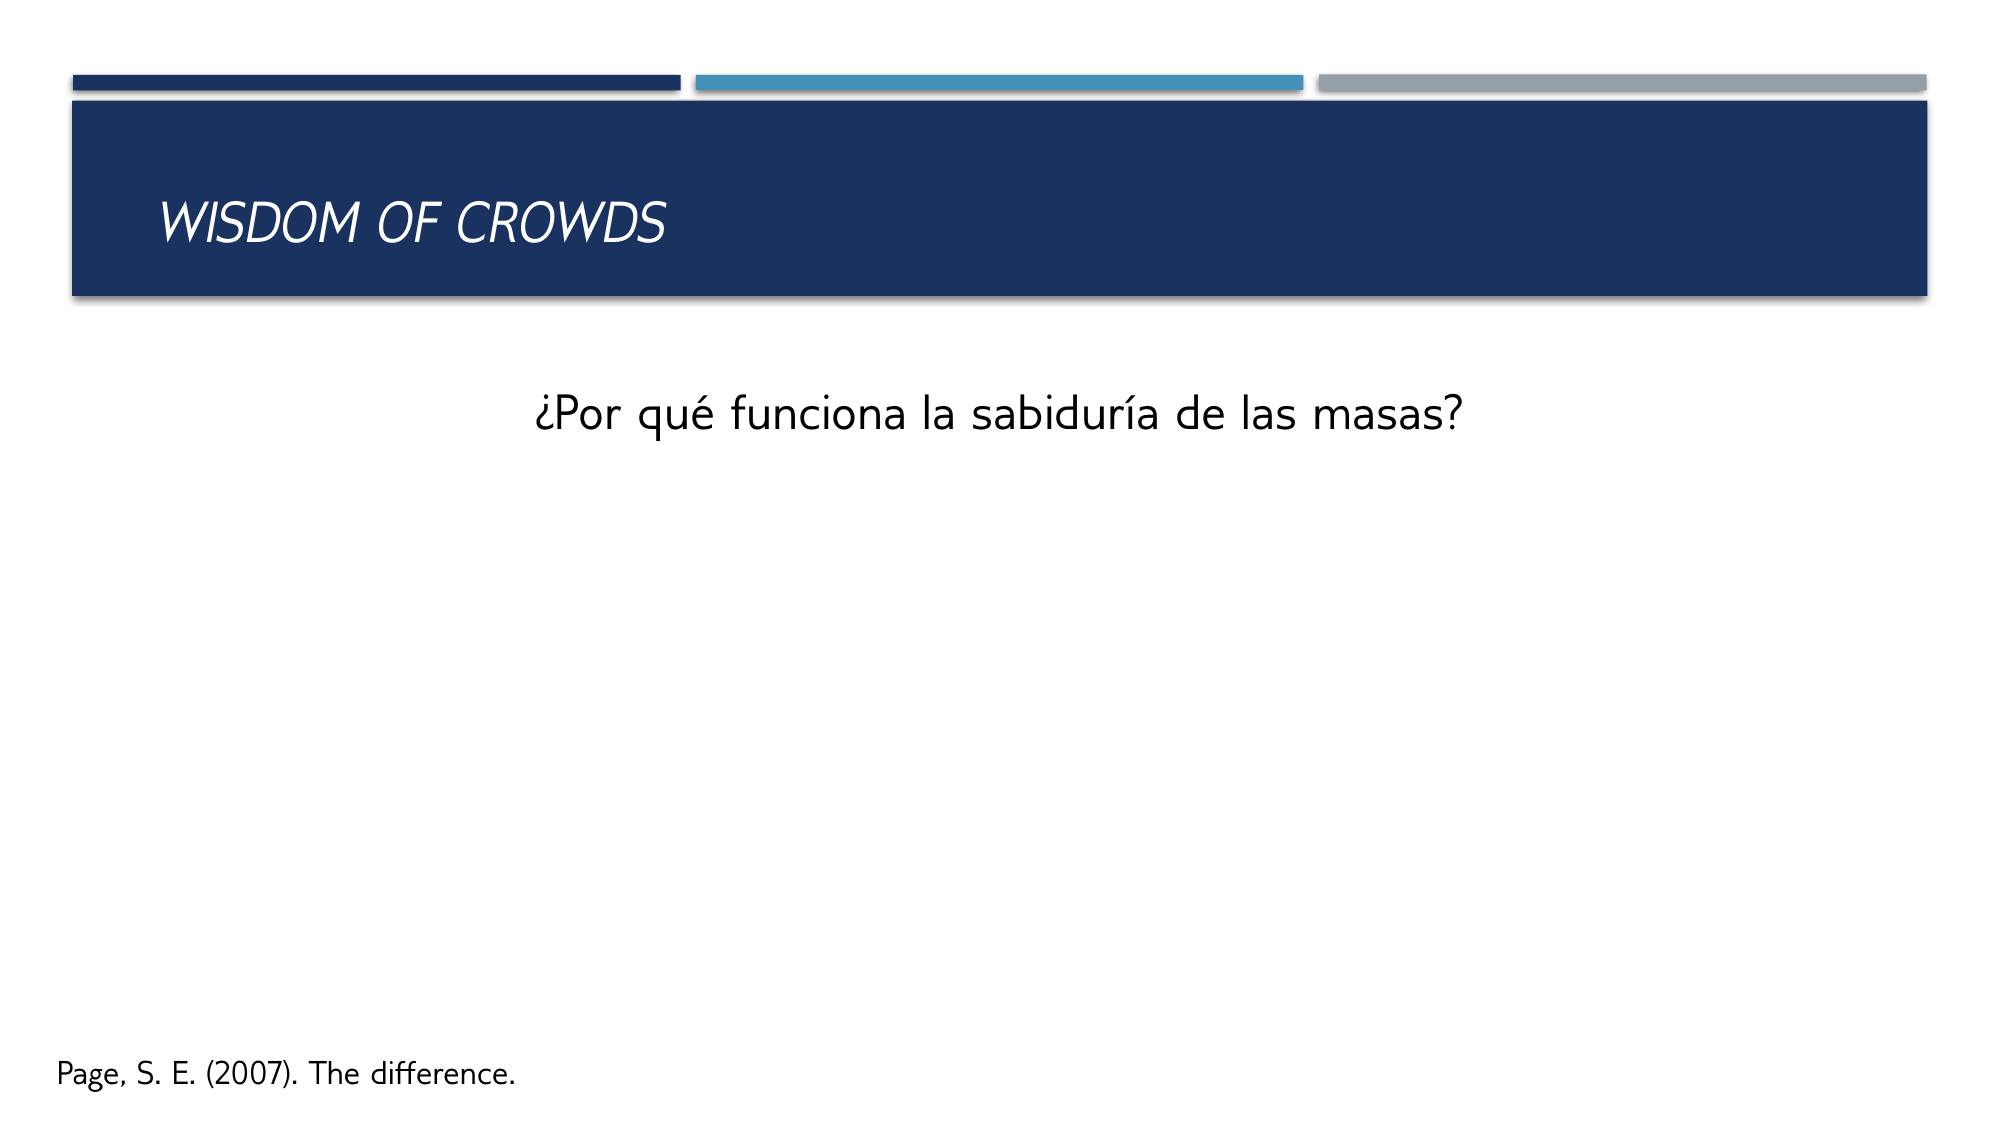

# Wisdom of crowds
¿Por qué funciona la sabiduría de las masas?
Page, S. E. (2007). The difference.